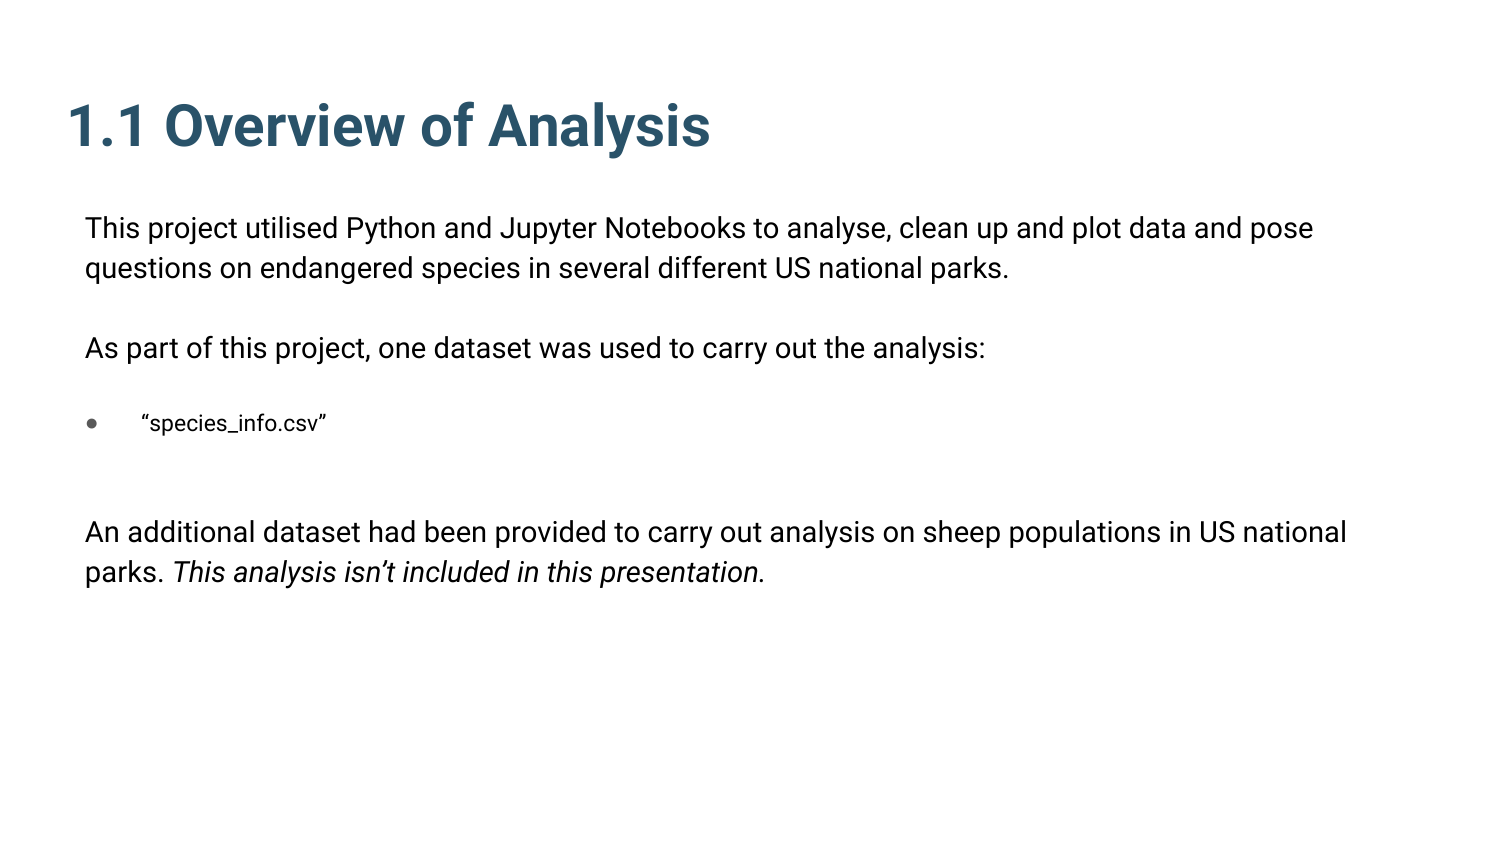

# 1.1 Overview of Analysis
This project utilised Python and Jupyter Notebooks to analyse, clean up and plot data and pose questions on endangered species in several different US national parks.

As part of this project, one dataset was used to carry out the analysis:

“species_info.csv”

An additional dataset had been provided to carry out analysis on sheep populations in US national parks. This analysis isn’t included in this presentation.